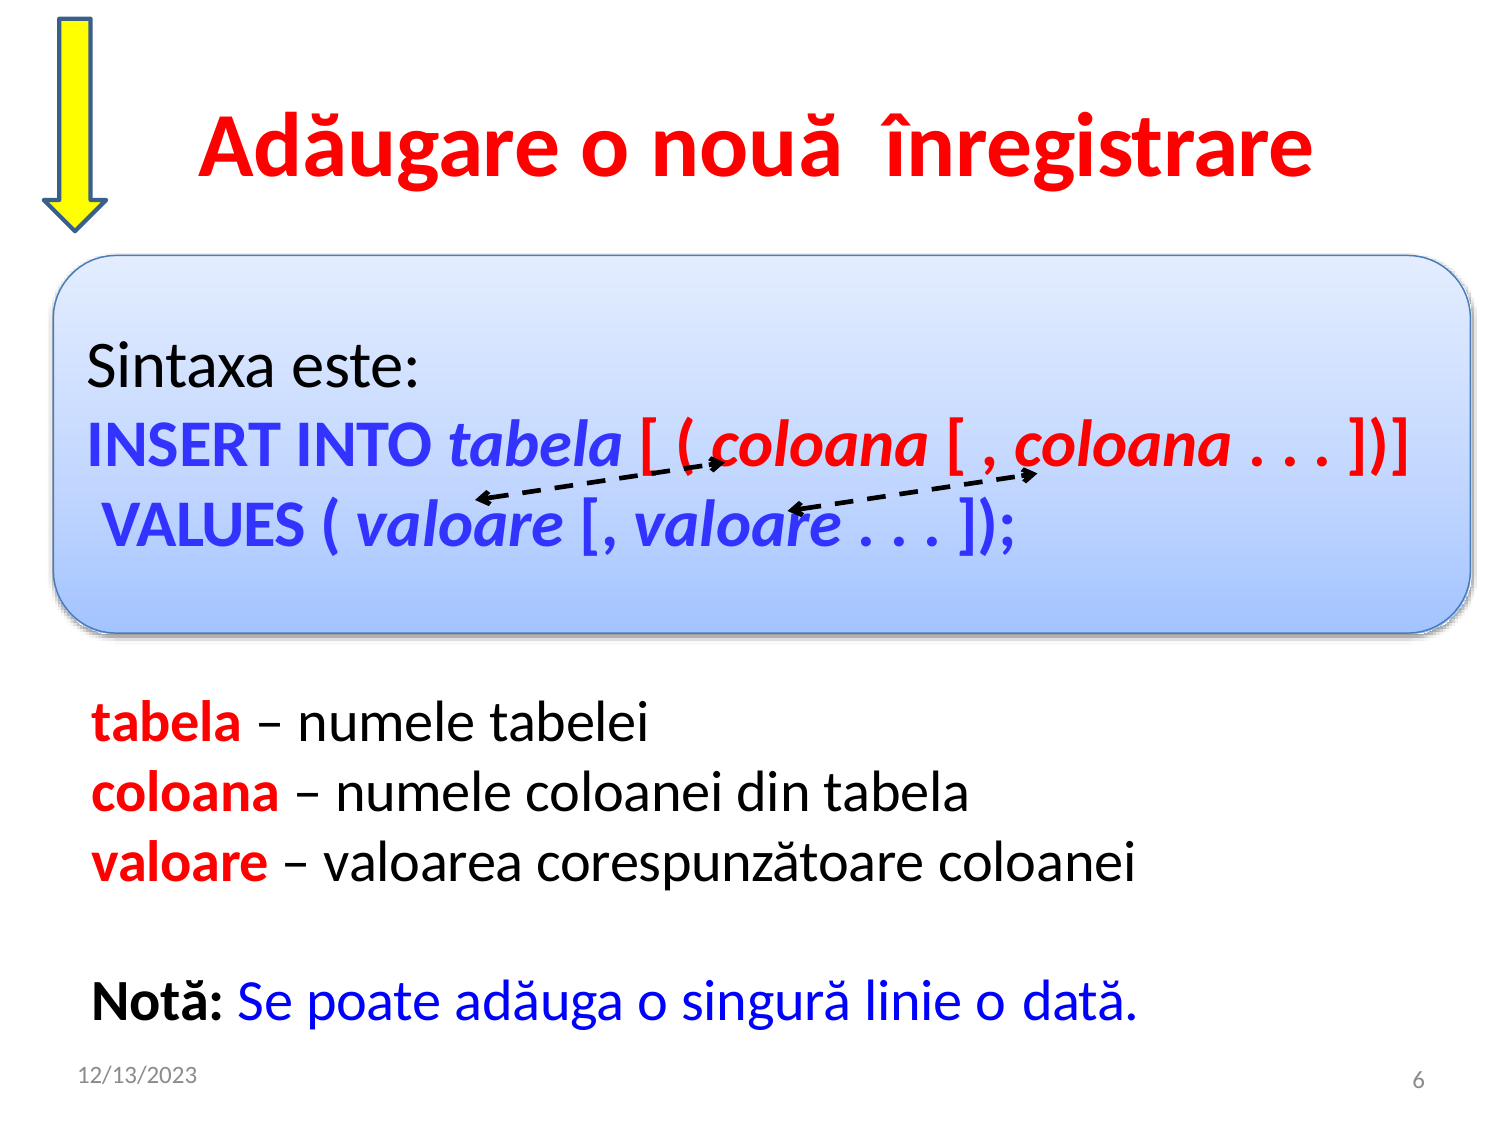

# Adăugare o nouă  înregistrare

Sintaxa este:
INSERT INTO tabela [ ( coloana [ , coloana . . . ])]  VALUES ( valoare [, valoare . . . ]);

tabela – numele tabelei
coloana – numele coloanei din tabela  valoare – valoarea corespunzătoare coloanei

Notă: Se poate adăuga o singură linie o dată.
12/13/2023
6